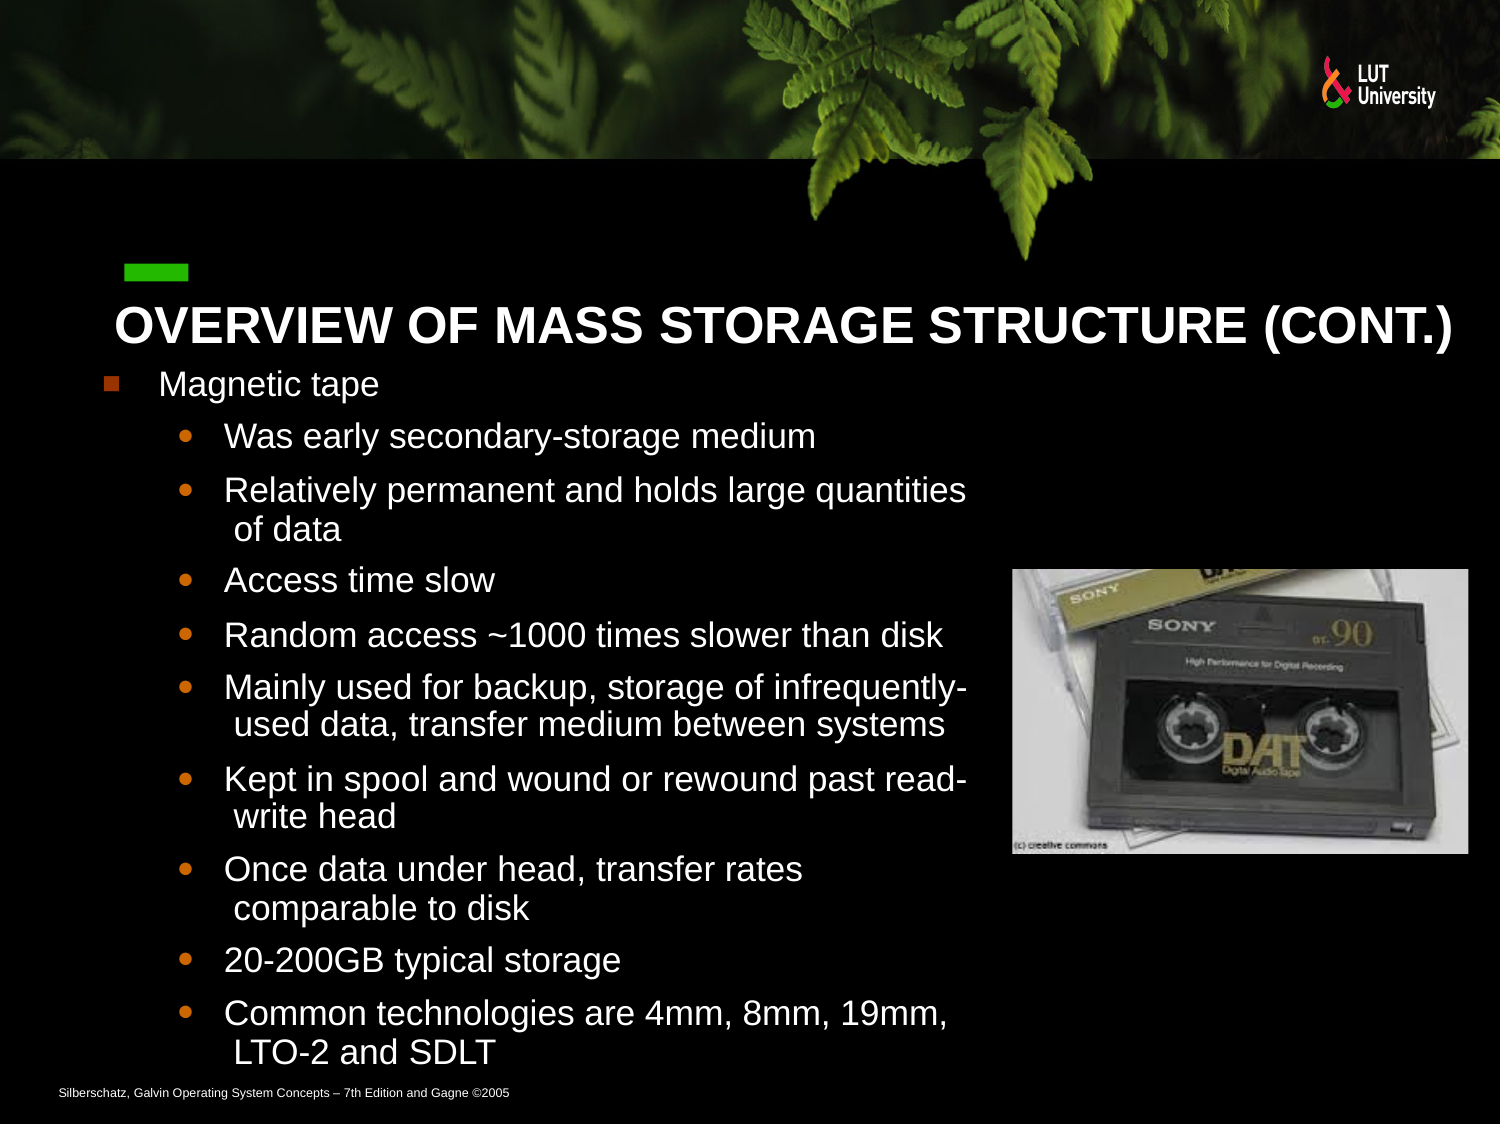

# Overview of Mass Storage Structure (Cont.)
Magnetic tape
Was early secondary-storage medium
Relatively permanent and holds large quantities  of data
Access time slow
Random access ~1000 times slower than disk
Mainly used for backup, storage of infrequently-  used data, transfer medium between systems
Kept in spool and wound or rewound past read-  write head
Once data under head, transfer rates  comparable to disk
20-200GB typical storage
Common technologies are 4mm, 8mm, 19mm,  LTO-2 and SDLT

Silberschatz, Galvin Operating System Concepts – 7th Edition and Gagne ©2005